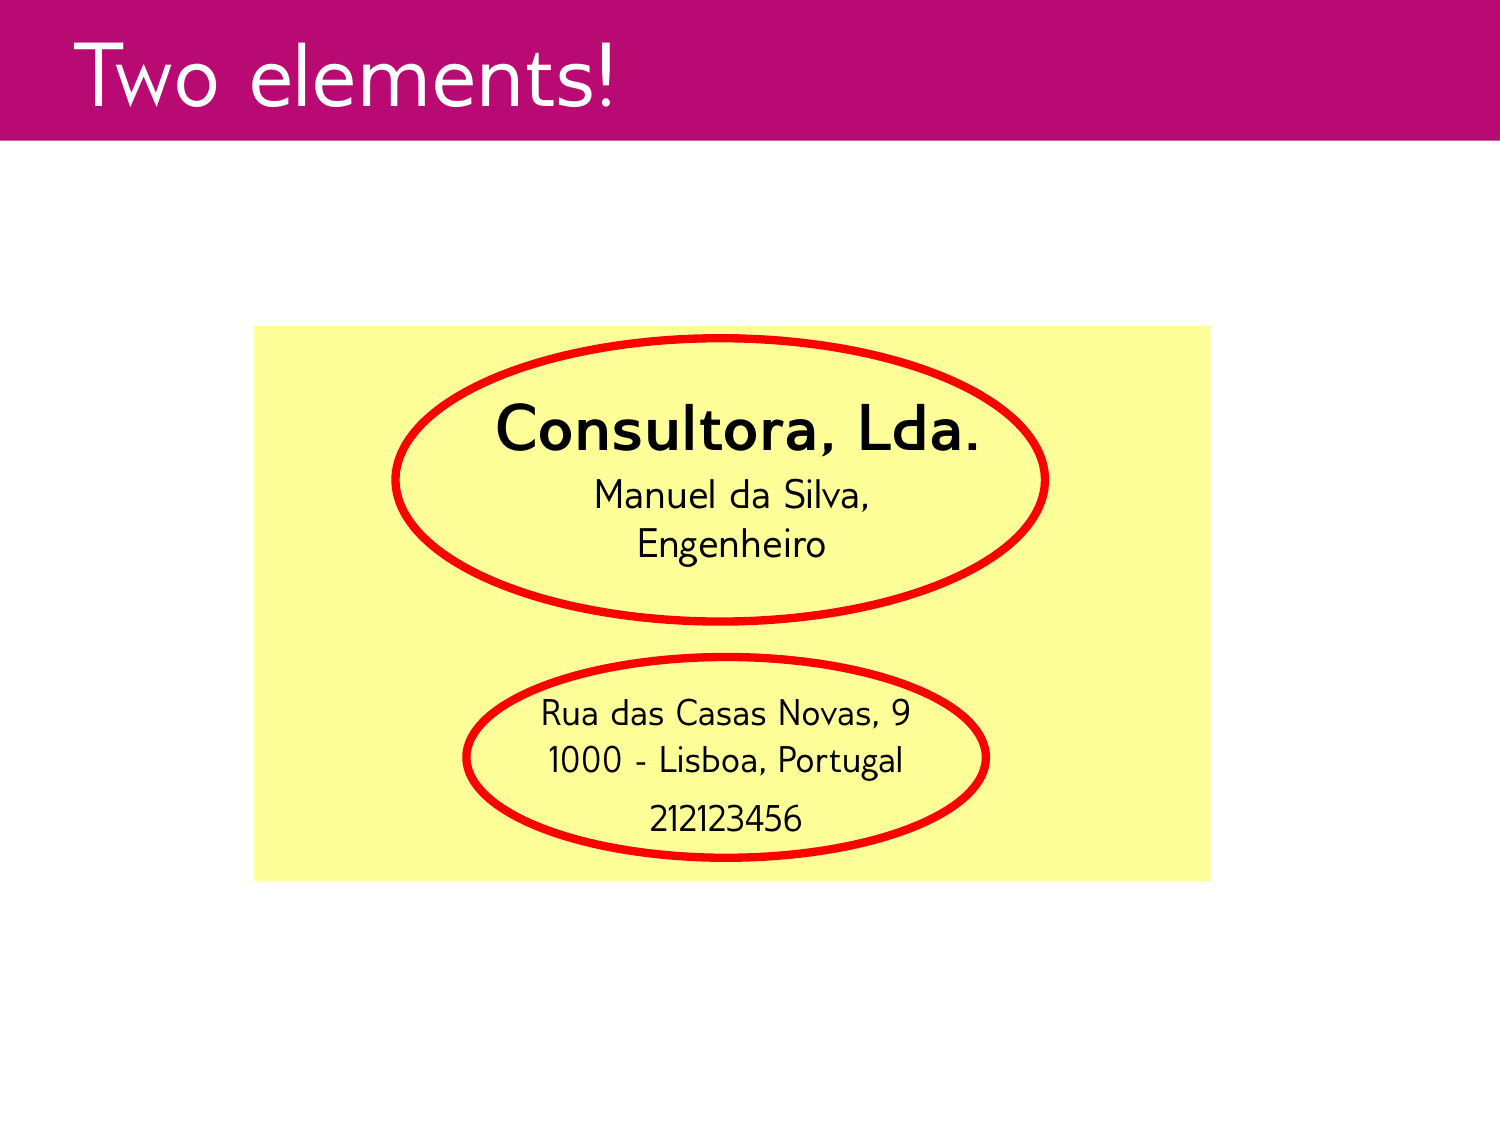

# Two elements!

Consultora, Lda.
Manuel da Silva,
Engenheiro

Rua das Casas Novas, 9
1000 - Lisboa, Portugal
212123456